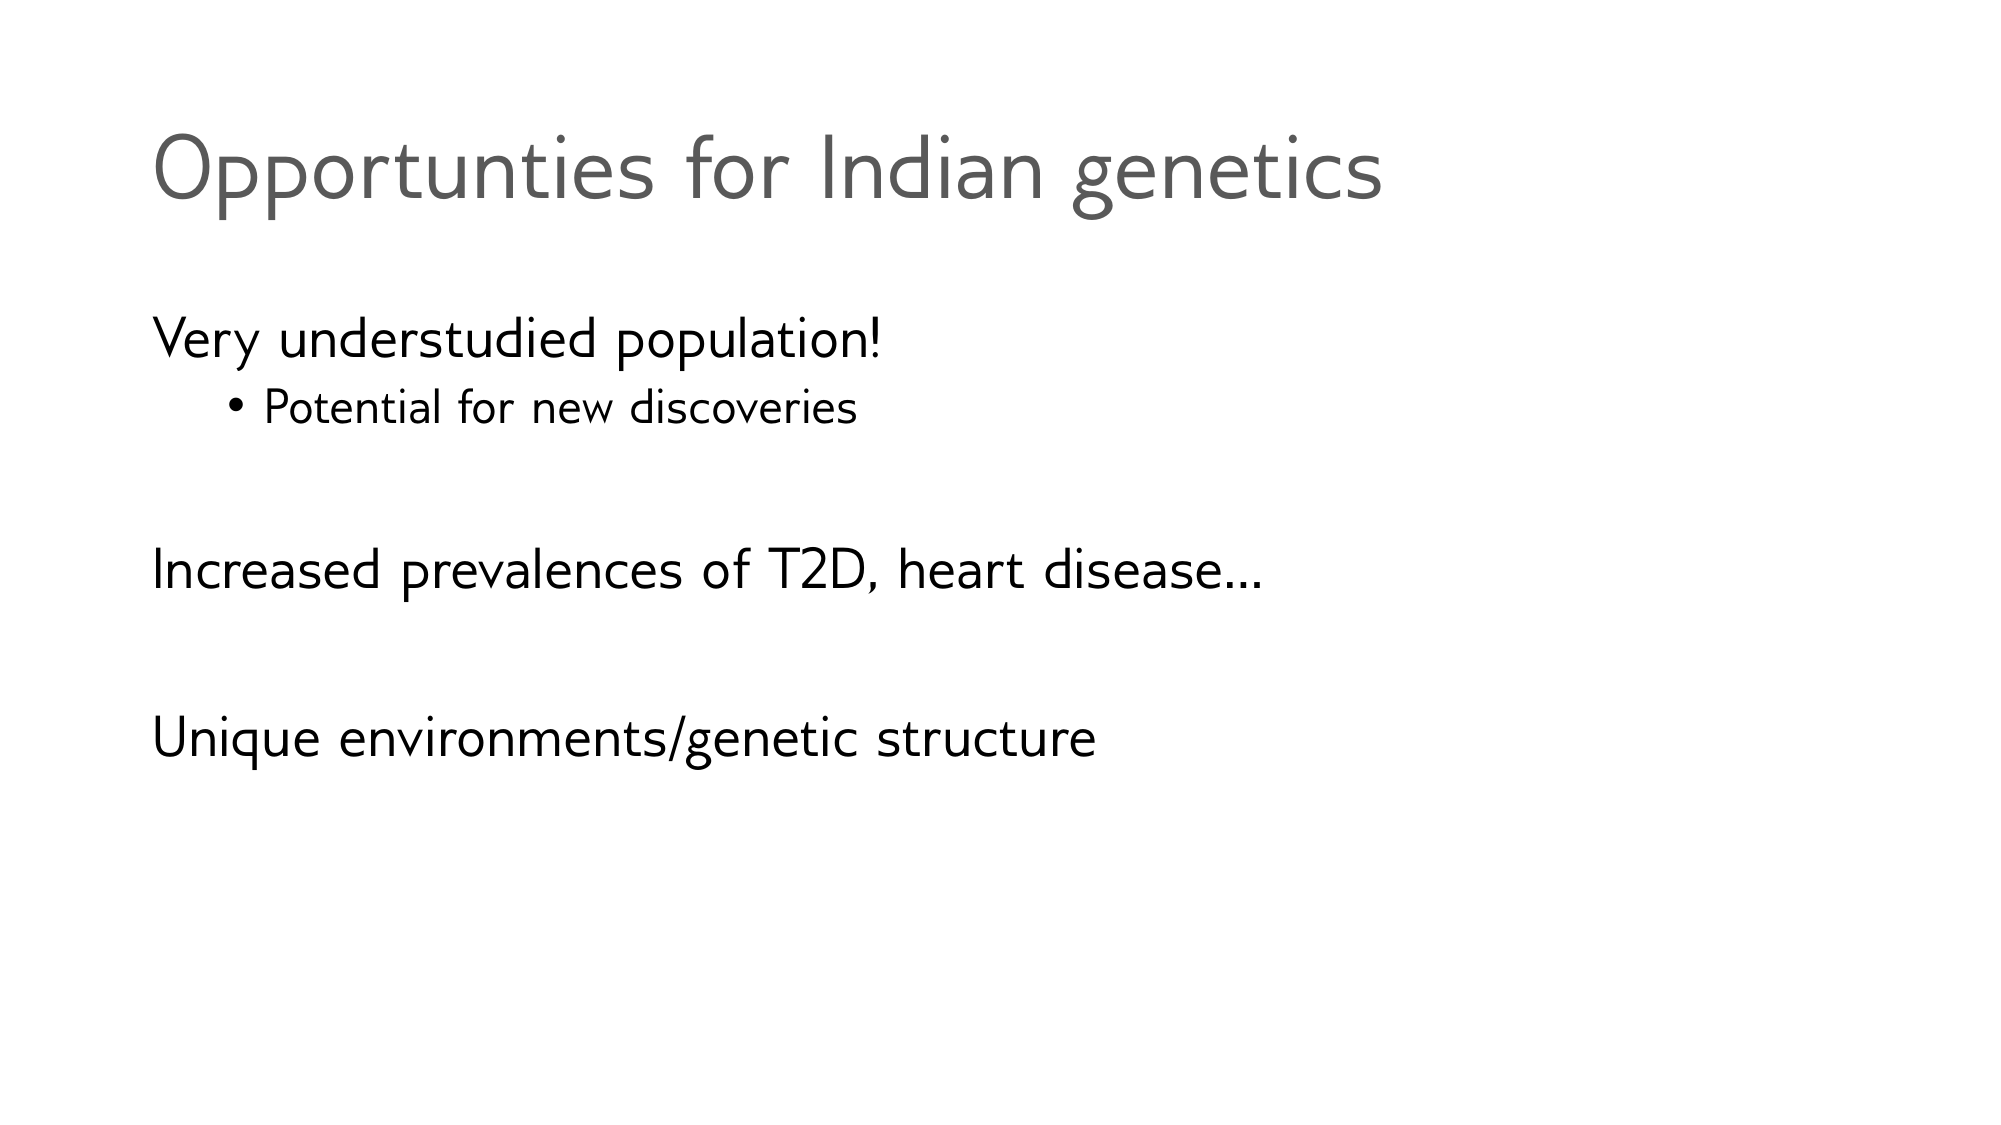

# Opportunties for Indian genetics
Very understudied population!
Potential for new discoveries

Increased prevalences of T2D, heart disease…

Unique environments/genetic structure